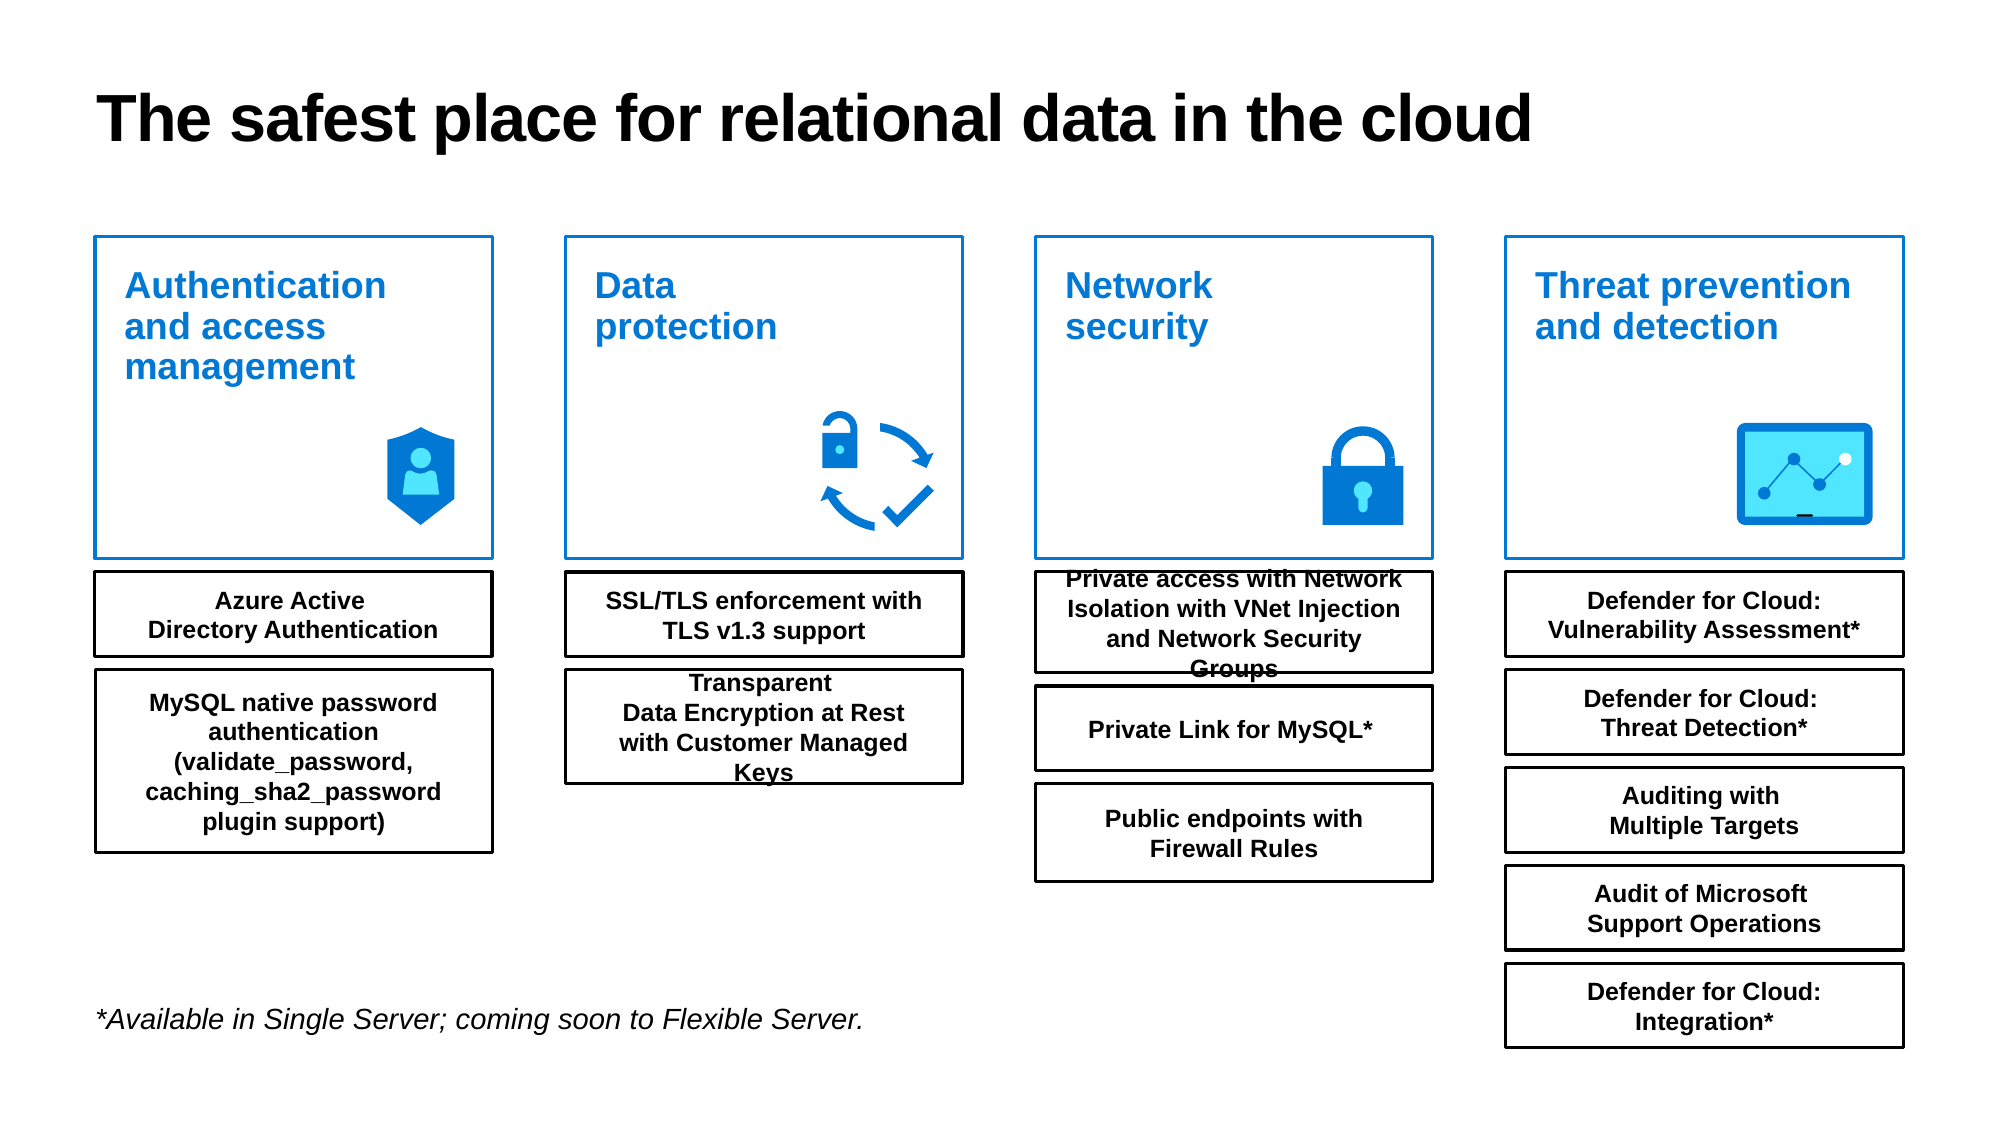

# The safest place for relational data in the cloud​
Authentication
and access management
Data
protection
Threat prevention
and detection
Network
security

Private access with Network Isolation with VNet Injection and Network Security Groups
Azure Active
Directory Authentication
Defender for Cloud:
Vulnerability Assessment*
SSL/TLS enforcement with TLS v1.3 support
MySQL native password authentication (validate_password, caching_sha2_password plugin support)
Defender for Cloud:
Threat Detection*
Transparent
Data Encryption at Rest with Customer Managed Keys
Private Link for MySQL*
Auditing with
Multiple Targets
Public endpoints with Firewall Rules
Audit of Microsoft
Support Operations
Defender for Cloud: Integration*
*Available in Single Server; coming soon to Flexible Server.